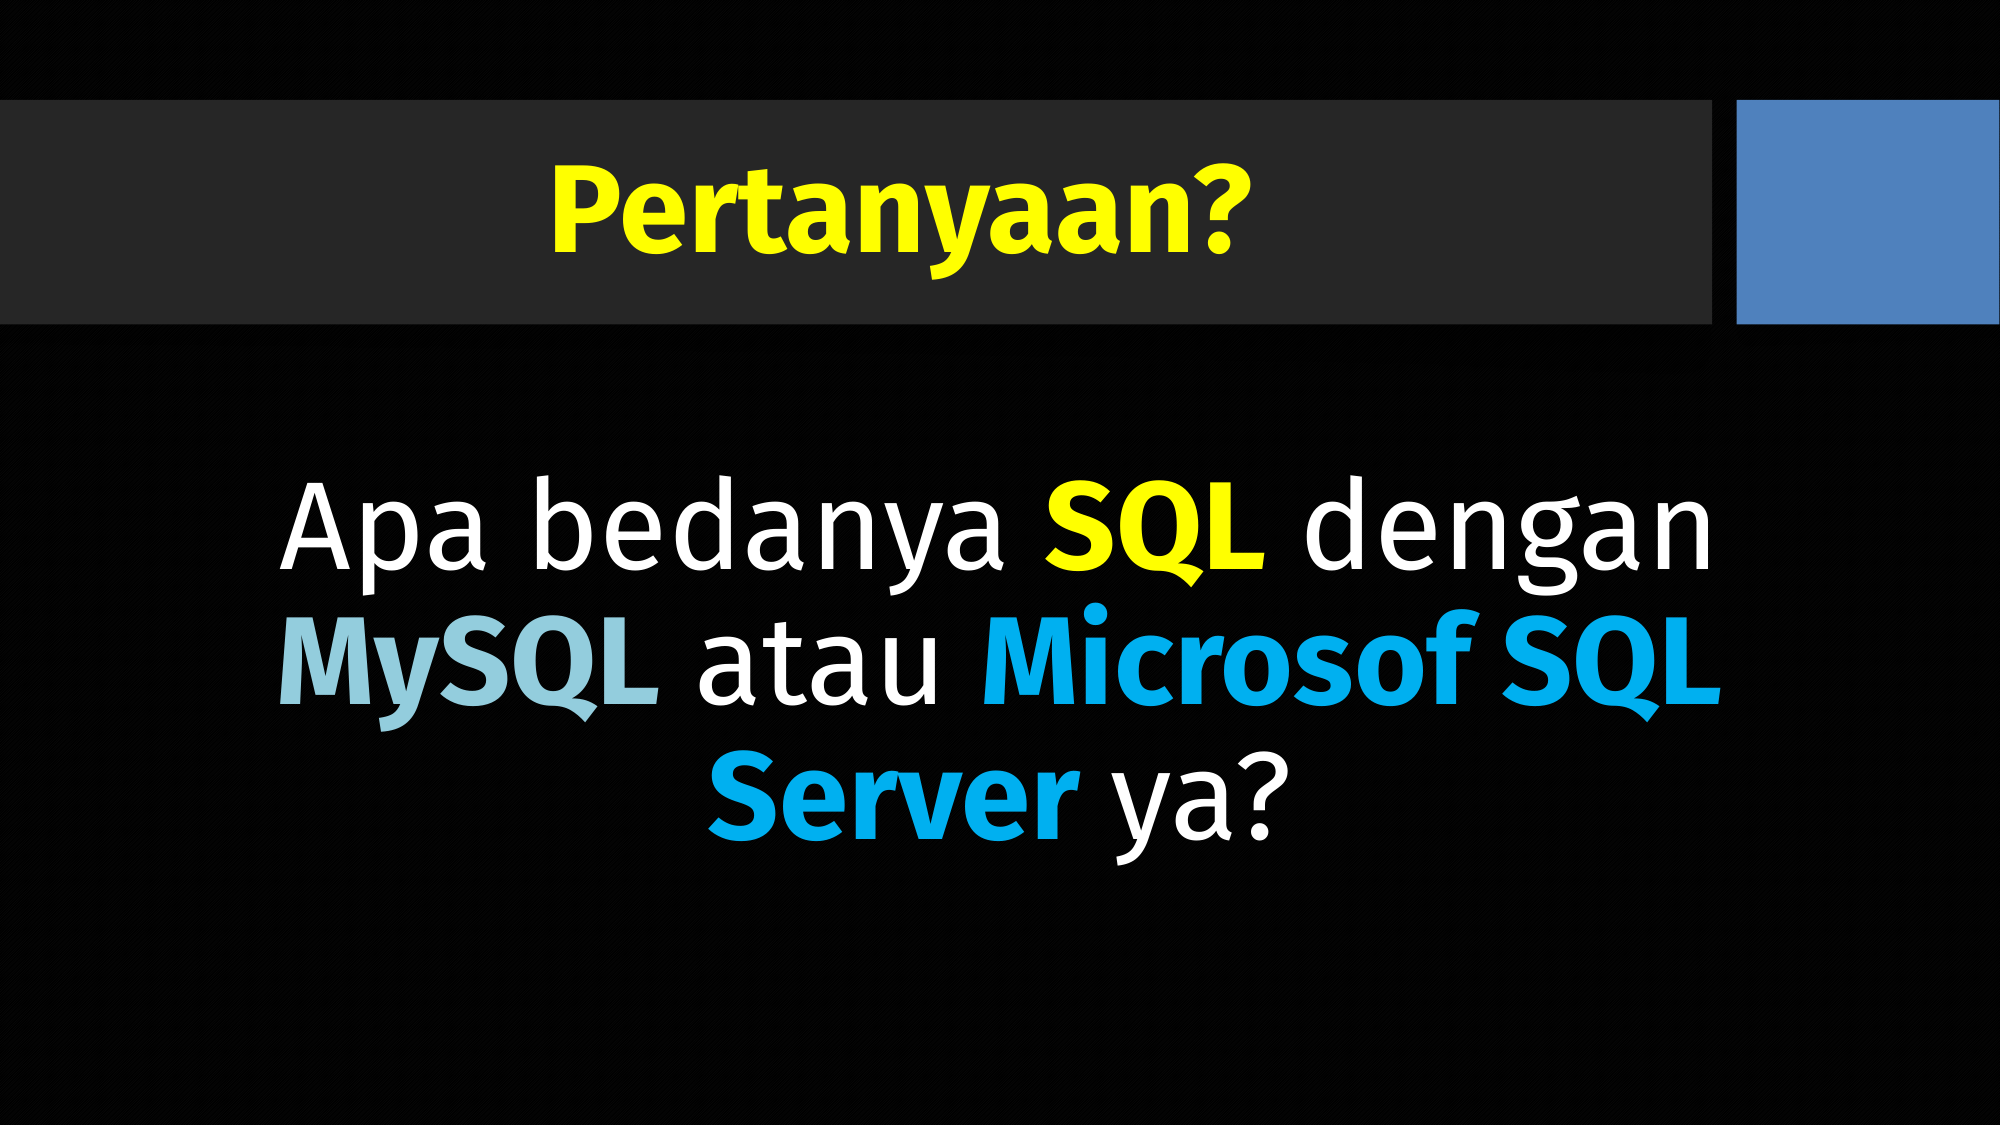

# Pertanyaan?
Apa bedanya SQL dengan MySQL atau Microsof SQL Server ya?